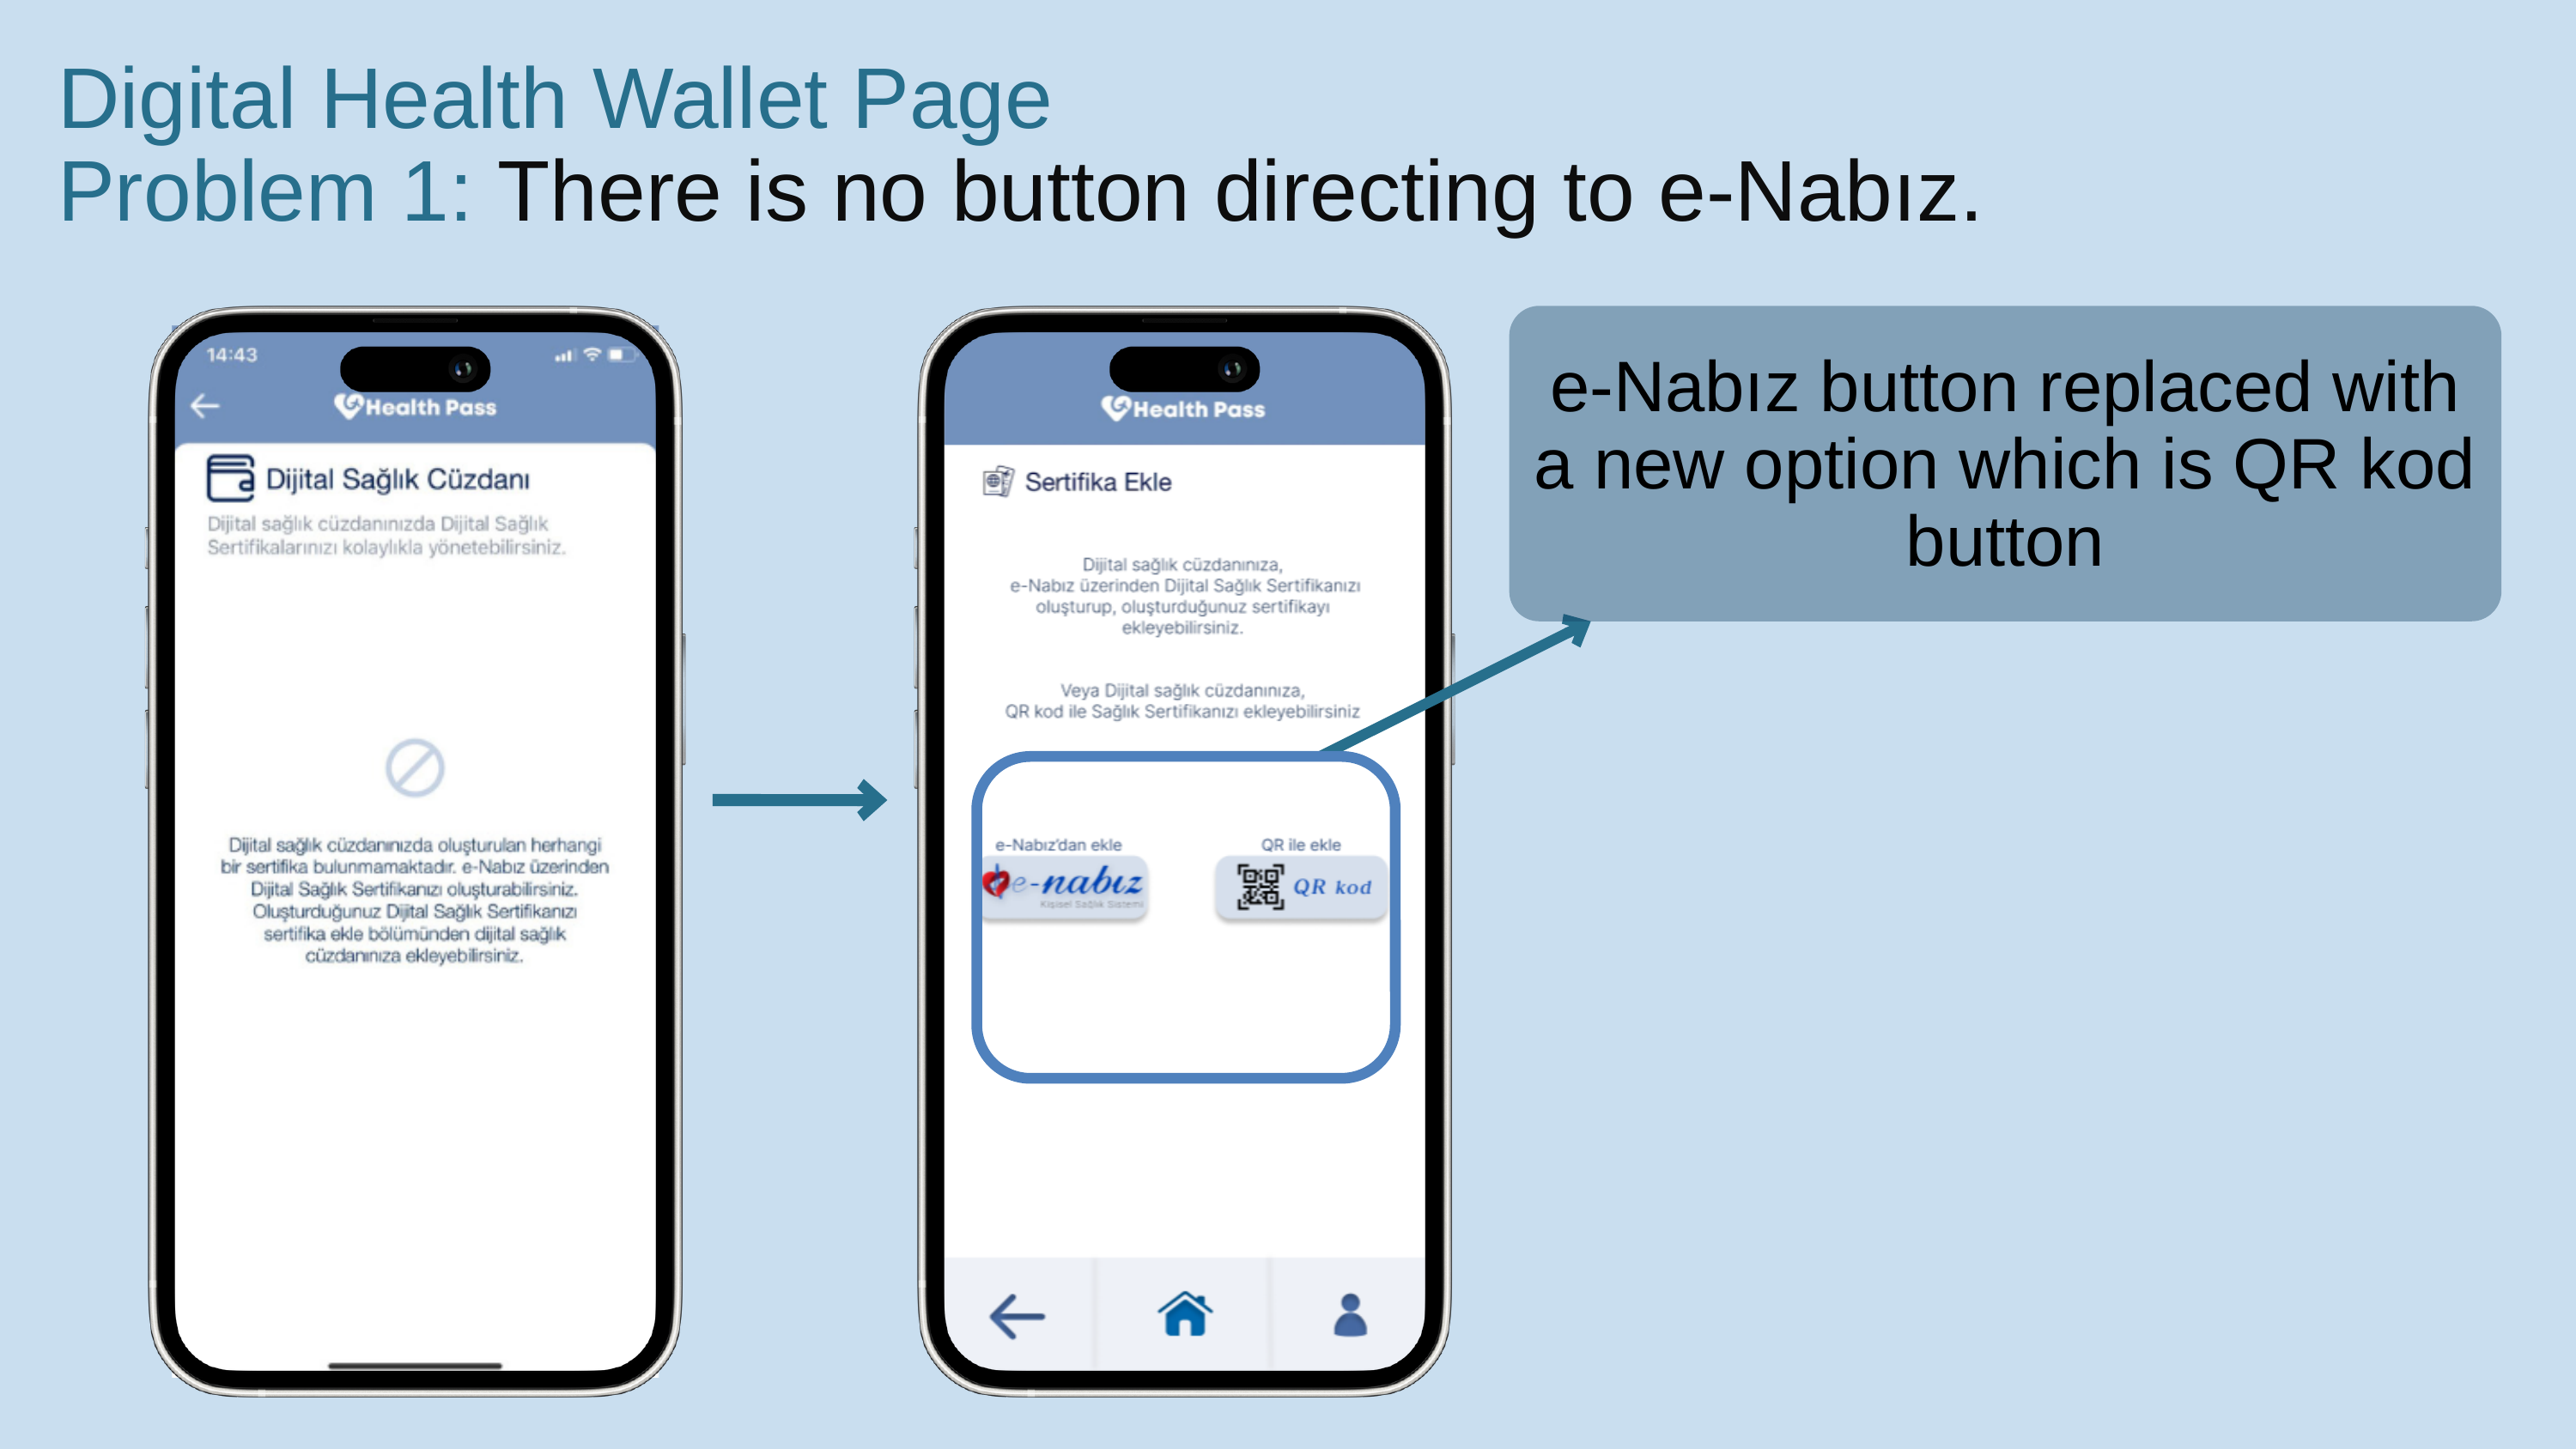

Digital Health Wallet Page
Problem 1: There is no button directing to e-Nabız.

e-Nabız button replaced with a new option which is QR kod button